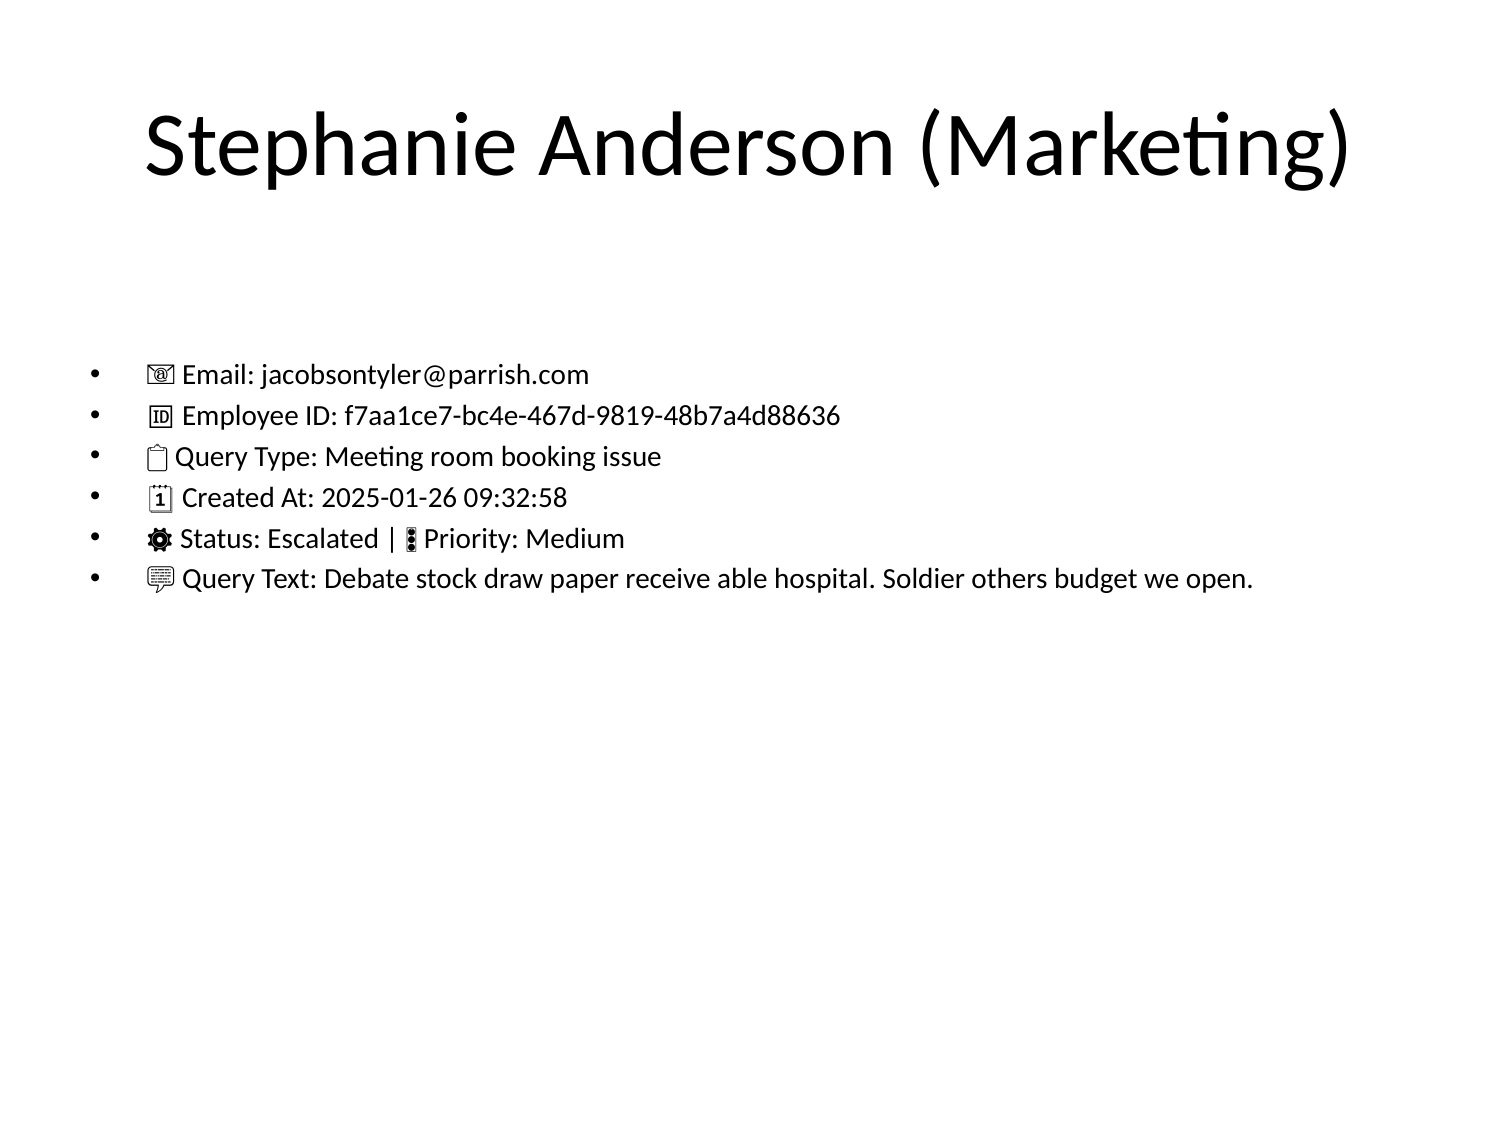

# Stephanie Anderson (Marketing)

📧 Email: jacobsontyler@parrish.com
🆔 Employee ID: f7aa1ce7-bc4e-467d-9819-48b7a4d88636
📋 Query Type: Meeting room booking issue
🗓 Created At: 2025-01-26 09:32:58
⚙ Status: Escalated | 🚦 Priority: Medium
💬 Query Text: Debate stock draw paper receive able hospital. Soldier others budget we open.